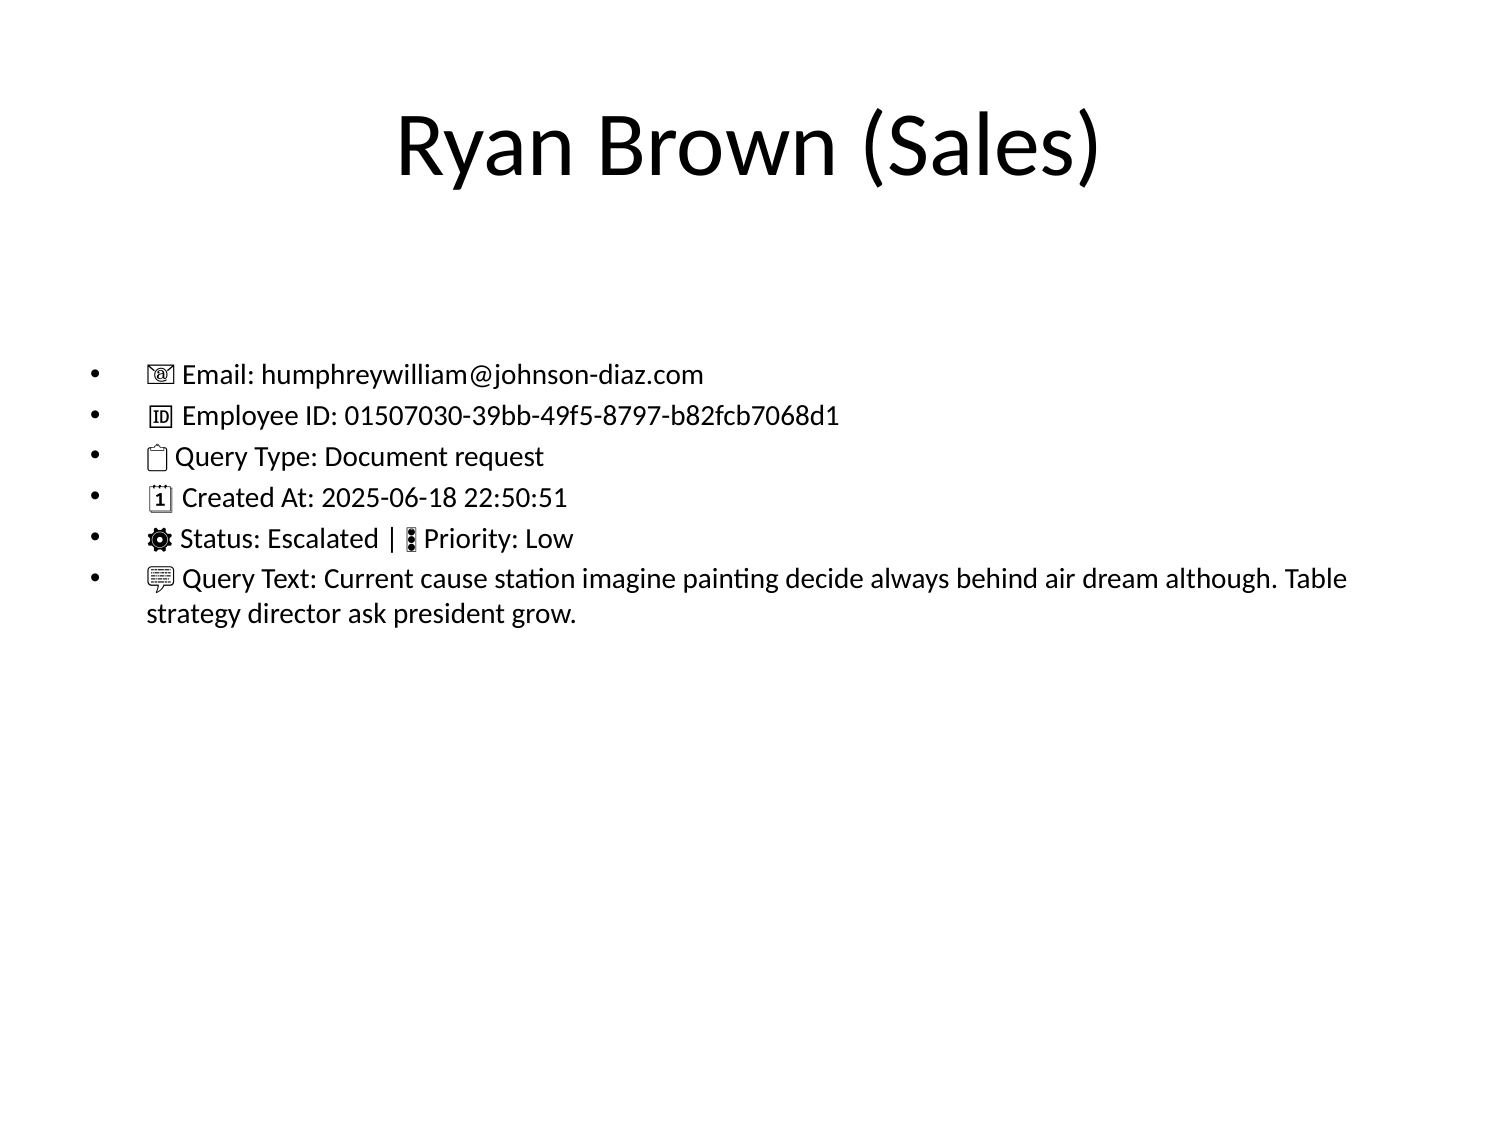

# Ryan Brown (Sales)

📧 Email: humphreywilliam@johnson-diaz.com
🆔 Employee ID: 01507030-39bb-49f5-8797-b82fcb7068d1
📋 Query Type: Document request
🗓 Created At: 2025-06-18 22:50:51
⚙ Status: Escalated | 🚦 Priority: Low
💬 Query Text: Current cause station imagine painting decide always behind air dream although. Table strategy director ask president grow.